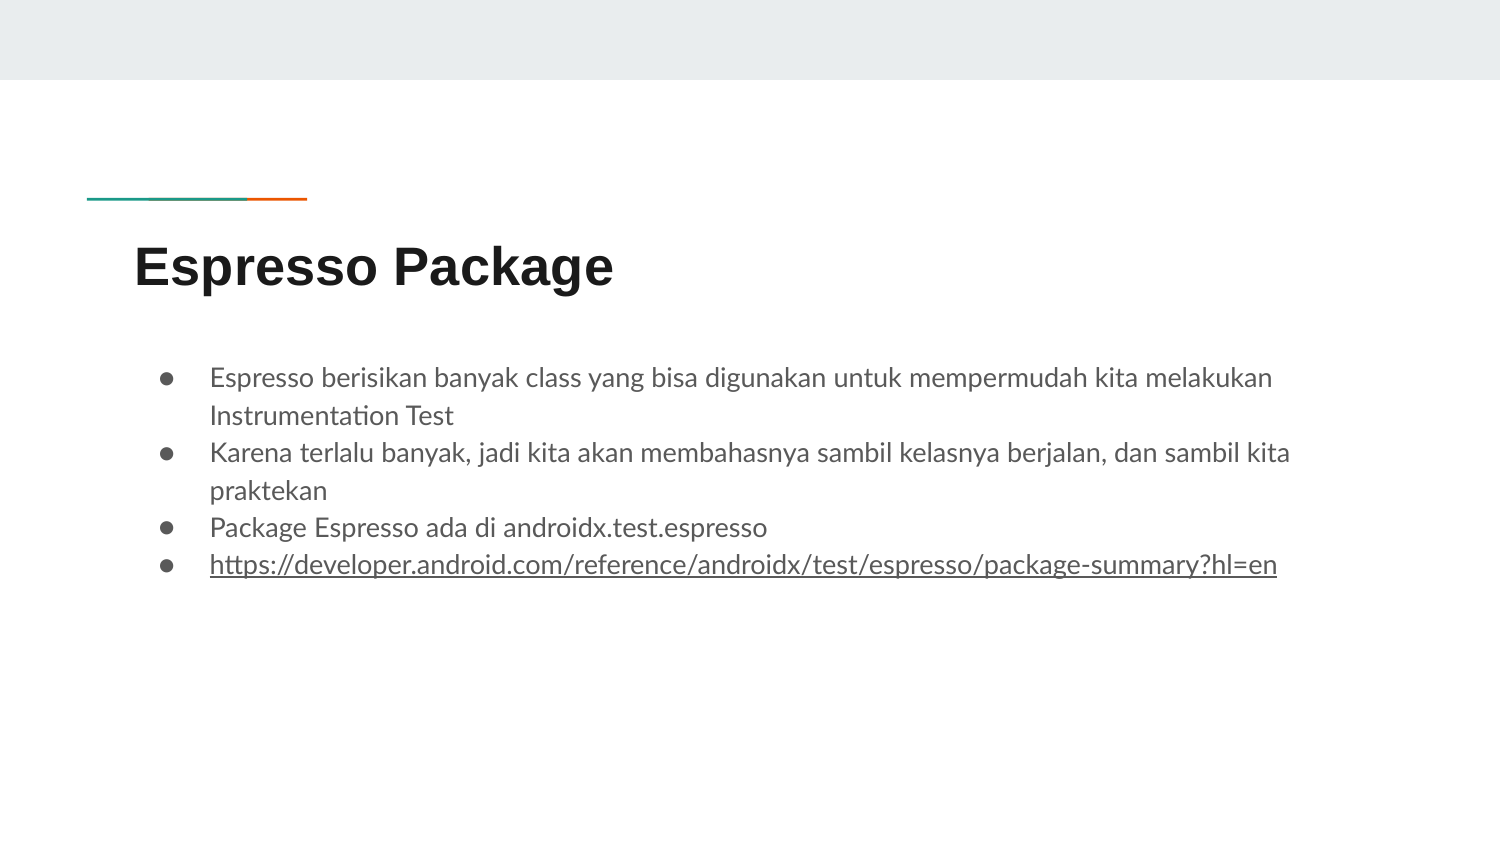

# Espresso Package
Espresso berisikan banyak class yang bisa digunakan untuk mempermudah kita melakukan Instrumentation Test
Karena terlalu banyak, jadi kita akan membahasnya sambil kelasnya berjalan, dan sambil kita praktekan
Package Espresso ada di androidx.test.espresso
https://developer.android.com/reference/androidx/test/espresso/package-summary?hl=en